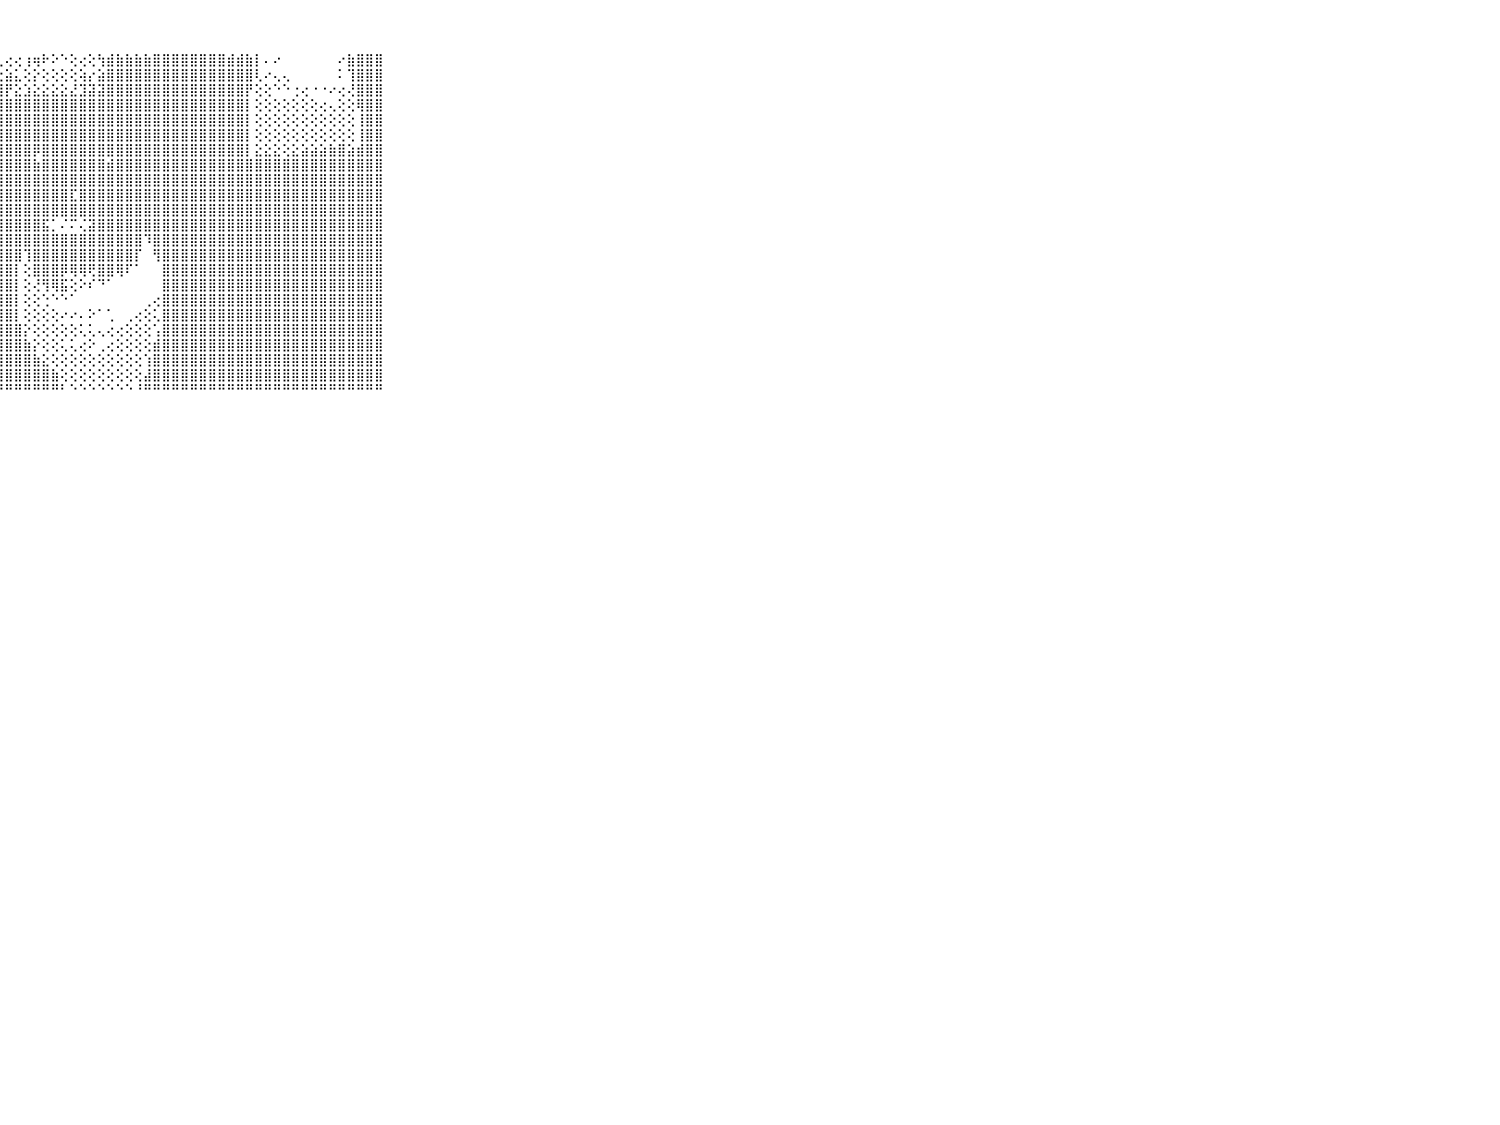

⠀⠀⠀⠀⠀⠀⠀⠀⠀⠀⠀⣿⣿⣿⣿⣿⣿⣿⣿⣿⣿⣿⣿⣿⣿⣿⣿⢇⢔⢔⢰⢶⠗⠕⠑⢕⢔⢕⢳⣾⣷⣷⣷⣷⣿⣿⣿⣿⣿⣿⣿⣿⣾⣾⣷⡇⠄⠔⠀⠀⠀⠀⠀⠀⠔⣷⣿⣿⣿⠀⠀⠀⠀⠀⠀⠀⠀⠀⠀⠀⠀
⠀⠀⠀⠀⠀⠀⠀⠀⠀⠀⠀⣿⣿⣿⣿⣿⣿⣿⣿⣿⣿⣿⣿⣿⣿⣿⢇⢕⣵⣅⢕⡕⢕⢕⢕⢕⢵⡔⣵⣿⣿⣿⣿⣿⣿⣿⣿⣿⣿⣿⣿⣿⣿⣿⣿⢇⠔⢄⢄⠀⠀⠀⠀⠀⠅⢹⣿⣿⣿⠀⠀⠀⠀⠀⠀⠀⠀⠀⠀⠀⠀
⠀⠀⠀⠀⠀⠀⠀⠀⠀⠀⠀⣿⣿⣿⣿⣿⣿⣿⣿⣿⣿⣿⣿⣿⣿⣿⣿⣿⡟⣕⣱⣕⣕⣕⣕⣜⣹⣽⣽⣿⣿⣿⣿⣿⣿⣿⣿⣿⣿⣿⣿⣿⣿⣿⡟⢕⢕⠑⠑⢐⢔⠐⠐⠔⢔⢜⣿⣿⣿⠀⠀⠀⠀⠀⠀⠀⠀⠀⠀⠀⠀
⠀⠀⠀⠀⠀⠀⠀⠀⠀⠀⠀⣿⣿⣿⣿⣿⣿⣿⣿⣿⣿⣿⣿⣿⣿⣿⢟⢿⣿⣿⣿⣿⣿⣿⣿⣿⣿⣿⣿⣿⣿⣿⣿⣿⣿⣿⣿⣿⣿⣿⣿⣿⣿⣿⡇⢕⢕⢕⢕⢕⢕⢕⢔⢄⢕⢕⢿⣿⣿⠀⠀⠀⠀⠀⠀⠀⠀⠀⠀⠀⠀
⠀⠀⠀⠀⠀⠀⠀⠀⠀⠀⠀⣿⣿⣿⣿⣿⣿⣿⣿⣿⣿⣿⣿⣿⣿⣿⢱⣸⣿⣿⣿⣿⣿⣿⣿⣿⣿⣿⣿⣿⣿⣿⣿⣿⣿⣿⣿⣿⣿⣿⣿⣿⣿⣿⡇⢕⢕⢕⢕⢕⢕⢕⢕⢕⢕⢕⢸⣿⣿⠀⠀⠀⠀⠀⠀⠀⠀⠀⠀⠀⠀
⠀⠀⠀⠀⠀⠀⠀⠀⠀⠀⠀⣿⣿⣿⣿⣿⣿⣿⣿⣿⣿⣿⣿⣿⣿⣿⢕⣿⣿⣿⣿⣿⣿⣿⣿⣿⣿⣿⣿⣿⣿⣿⣿⣿⣿⣿⣿⣿⣿⣿⣿⣿⣿⣿⡇⢕⢕⢕⢕⢕⢕⢕⢕⢕⢕⢕⢸⣿⣿⠀⠀⠀⠀⠀⠀⠀⠀⠀⠀⠀⠀
⠀⠀⠀⠀⠀⠀⠀⠀⠀⠀⠀⣿⣿⣿⣿⣿⣿⣿⣿⣿⣿⣿⣿⣿⣿⣿⡕⣹⣿⣿⣿⡿⣿⣿⣿⣿⣿⣿⣿⣿⣿⣿⣿⣿⣿⣿⣿⣿⣿⣿⣿⣿⣿⣿⡇⣕⣕⣕⢕⣕⣵⣵⣵⣷⣿⣵⣾⣿⣿⠀⠀⠀⠀⠀⠀⠀⠀⠀⠀⠀⠀
⠀⠀⠀⠀⠀⠀⠀⠀⠀⠀⠀⣿⣿⣿⣿⣿⣿⣿⣿⣿⣿⣿⣿⣿⣿⣿⣷⣸⣿⣿⣿⣷⣿⣿⣿⣿⣿⣿⣿⣾⣿⣿⣿⣿⣿⣿⣿⣿⣿⣿⣿⣿⣿⣿⣿⣿⣿⣿⣿⣿⣿⣿⣿⣿⣿⣿⣿⣿⣿⠀⠀⠀⠀⠀⠀⠀⠀⠀⠀⠀⠀
⠀⠀⠀⠀⠀⠀⠀⠀⠀⠀⠀⣿⣿⣿⣿⣿⣿⣿⣿⣿⣿⣿⣿⣿⣿⣿⣿⣿⣿⣿⣿⣿⣿⣿⣿⣿⣿⣿⣿⣿⣿⣿⣿⣿⣿⣿⣿⣿⣿⣿⣿⣿⣿⣿⣿⣿⣿⣿⣿⣿⣿⣿⣿⣿⣿⣿⣿⣿⣿⠀⠀⠀⠀⠀⠀⠀⠀⠀⠀⠀⠀
⠀⠀⠀⠀⠀⠀⠀⠀⠀⠀⠀⣿⣿⣿⣿⣿⣿⣿⣿⣿⣿⣿⣿⣿⣿⣿⣿⣿⣿⣿⣿⣿⣿⣿⣿⣏⣿⣿⣿⣿⣿⣿⣿⣿⣿⣿⣿⣿⣿⣿⣿⣿⣿⣿⣿⣿⣿⣿⣿⣿⣿⣿⣿⣿⣿⣿⣿⣿⣿⠀⠀⠀⠀⠀⠀⠀⠀⠀⠀⠀⠀
⠀⠀⠀⠀⠀⠀⠀⠀⠀⠀⠀⣿⣿⣿⣿⣿⣿⣿⣿⣿⣿⣿⣿⣿⣿⣿⣿⣿⣿⣿⣿⣿⣿⣿⣿⣿⣿⣿⣿⣿⣿⣿⣿⣿⣿⣿⣿⣿⣿⣿⣿⣿⣿⣿⣿⣿⣿⣿⣿⣿⣿⣿⣿⣿⣿⣿⣿⣿⣿⠀⠀⠀⠀⠀⠀⠀⠀⠀⠀⠀⠀
⠀⠀⠀⠀⠀⠀⠀⠀⠀⠀⠀⣿⣿⣿⣿⣿⣿⣿⣿⣿⣿⣿⣿⣿⣿⣿⣿⣿⣿⣿⣿⣿⣯⡁⠌⠍⢌⣽⣿⣿⣿⣿⣿⣿⣿⣿⣿⣿⣿⣿⣿⣿⣿⣿⣿⣿⣿⣿⣿⣿⣿⣿⣿⣿⣿⣿⣿⣿⣿⠀⠀⠀⠀⠀⠀⠀⠀⠀⠀⠀⠀
⠀⠀⠀⠀⠀⠀⠀⠀⠀⠀⠀⣿⣿⣿⣿⣿⣿⣿⣿⣿⣿⣿⣿⣿⣿⣿⣿⣿⣿⣿⣿⣿⣿⣿⣿⣿⣿⣿⣿⣿⣿⣿⣿⠹⣿⣿⣿⣿⣿⣿⣿⣿⣿⣿⣿⣿⣿⣿⣿⣿⣿⣿⣿⣿⣿⣿⣿⣿⣿⠀⠀⠀⠀⠀⠀⠀⠀⠀⠀⠀⠀
⠀⠀⠀⠀⠀⠀⠀⠀⠀⠀⠀⣿⣿⣿⣿⣿⣿⣿⣿⣿⣿⣿⣿⣿⣿⣿⣿⣿⣿⣿⢹⣿⣿⣿⣿⣿⣿⣿⣿⣿⣿⣿⡏⠀⢻⣿⣿⣿⣿⣿⣿⣿⣿⣿⣿⣿⣿⣿⣿⣿⣿⣿⣿⣿⣿⣿⣿⣿⣿⠀⠀⠀⠀⠀⠀⠀⠀⠀⠀⠀⠀
⠀⠀⠀⠀⠀⠀⠀⠀⠀⠀⠀⣿⣿⣿⣿⣿⣿⣿⣿⣿⣿⣿⣿⣿⣿⣿⣿⣿⣿⡇⢕⣿⣿⣿⡿⢿⢿⢟⣿⣿⢿⠏⠁⠀⠀⣿⣿⣿⣿⣿⣿⣿⣿⣿⣿⣿⣿⣿⣿⣿⣿⣿⣿⣿⣿⣿⣿⣿⣿⠀⠀⠀⠀⠀⠀⠀⠀⠀⠀⠀⠀
⠀⠀⠀⠀⠀⠀⠀⠀⠀⠀⠀⣿⣿⣿⣿⣿⣿⣿⣿⣿⣿⣿⣿⣿⣿⣿⣿⣿⣿⡇⢕⢜⢻⢿⣯⢕⠕⠎⠙⠁⠀⠀⠀⠀⠀⣿⣿⣿⣿⣿⣿⣿⣿⣿⣿⣿⣿⣿⣿⣿⣿⣿⣿⣿⣿⣿⣿⣿⣿⠀⠀⠀⠀⠀⠀⠀⠀⠀⠀⠀⠀
⠀⠀⠀⠀⠀⠀⠀⠀⠀⠀⠀⣿⣿⣿⣿⣿⣿⣿⣿⣿⣿⣿⣿⣿⣿⣿⣿⣿⣿⡇⢕⢕⢑⠑⠑⠁⠀⠀⠀⠀⠀⠀⠀⢀⢔⣿⣿⣿⣿⣿⣿⣿⣿⣿⣿⣿⣿⣿⣿⣿⣿⣿⣿⣿⣿⣿⣿⣿⣿⠀⠀⠀⠀⠀⠀⠀⠀⠀⠀⠀⠀
⠀⠀⠀⠀⠀⠀⠀⠀⠀⠀⠀⣿⣿⣿⣿⣿⣿⣿⣿⣿⣿⣿⣿⣿⣿⣿⣿⣿⣿⡇⢕⢕⢕⢕⠔⠔⠄⠕⠁⢁⠀⢀⢔⢕⢅⣿⣿⣿⣿⣿⣿⣿⣿⣿⣿⣿⣿⣿⣿⣿⣿⣿⣿⣿⣿⣿⣿⣿⣿⠀⠀⠀⠀⠀⠀⠀⠀⠀⠀⠀⠀
⠀⠀⠀⠀⠀⠀⠀⠀⠀⠀⠀⣿⣿⣿⣿⣿⣿⣿⣿⣿⣿⣿⣿⣿⣿⣿⣿⣿⣿⣿⡕⢕⢕⢕⢕⢕⢅⢅⢄⢔⢔⢕⢕⢕⢡⣿⣿⣿⣿⣿⣿⣿⣿⣿⣿⣿⣿⣿⣿⣿⣿⣿⣿⣿⣿⣿⣿⣿⣿⠀⠀⠀⠀⠀⠀⠀⠀⠀⠀⠀⠀
⠀⠀⠀⠀⠀⠀⠀⠀⠀⠀⠀⣿⣿⣿⣿⣿⣿⣿⣿⣿⣿⣿⣿⣿⣿⣿⣿⣿⣿⣿⣷⡕⢕⢕⢅⢅⢔⠕⢀⢔⢕⢕⢕⢕⣾⣿⣿⣿⣿⣿⣿⣿⣿⣿⣿⣿⣿⣿⣿⣿⣿⣿⣿⣿⣿⣿⣿⣿⣿⠀⠀⠀⠀⠀⠀⠀⠀⠀⠀⠀⠀
⠀⠀⠀⠀⠀⠀⠀⠀⠀⠀⠀⣿⣿⣿⣿⣿⣿⣿⣿⣿⣿⣿⣿⣿⣿⣿⣿⣿⣿⣿⣿⣷⣕⢕⢕⢕⢕⢕⢕⢕⢕⢕⢕⢱⣿⣿⣿⣿⣿⣿⣿⣿⣿⣿⣿⣿⣿⣿⣿⣿⣿⣿⣿⣿⣿⣿⣿⣿⣿⠀⠀⠀⠀⠀⠀⠀⠀⠀⠀⠀⠀
⠀⠀⠀⠀⠀⠀⠀⠀⠀⠀⠀⣿⣿⣿⣿⣿⣿⣿⣿⣿⣿⣿⣿⣿⣿⣿⣿⣿⣿⣿⣿⣿⣿⣷⢕⢕⢕⢕⢕⢕⢕⢕⢕⣼⣿⣿⣿⣿⣿⣿⣿⣿⣿⣿⣿⣿⣿⣿⣿⣿⣿⣿⣿⣿⣿⣿⣿⣿⣿⠀⠀⠀⠀⠀⠀⠀⠀⠀⠀⠀⠀
⠀⠀⠀⠀⠀⠀⠀⠀⠀⠀⠀⠛⠛⠛⠛⠛⠛⠛⠛⠛⠛⠛⠛⠛⠛⠛⠛⠛⠛⠛⠛⠛⠛⠛⠃⠑⠑⠑⠑⠑⠑⠑⠘⠛⠛⠛⠛⠛⠛⠛⠛⠛⠛⠛⠛⠛⠛⠛⠛⠛⠛⠛⠛⠛⠛⠛⠛⠛⠛⠀⠀⠀⠀⠀⠀⠀⠀⠀⠀⠀⠀